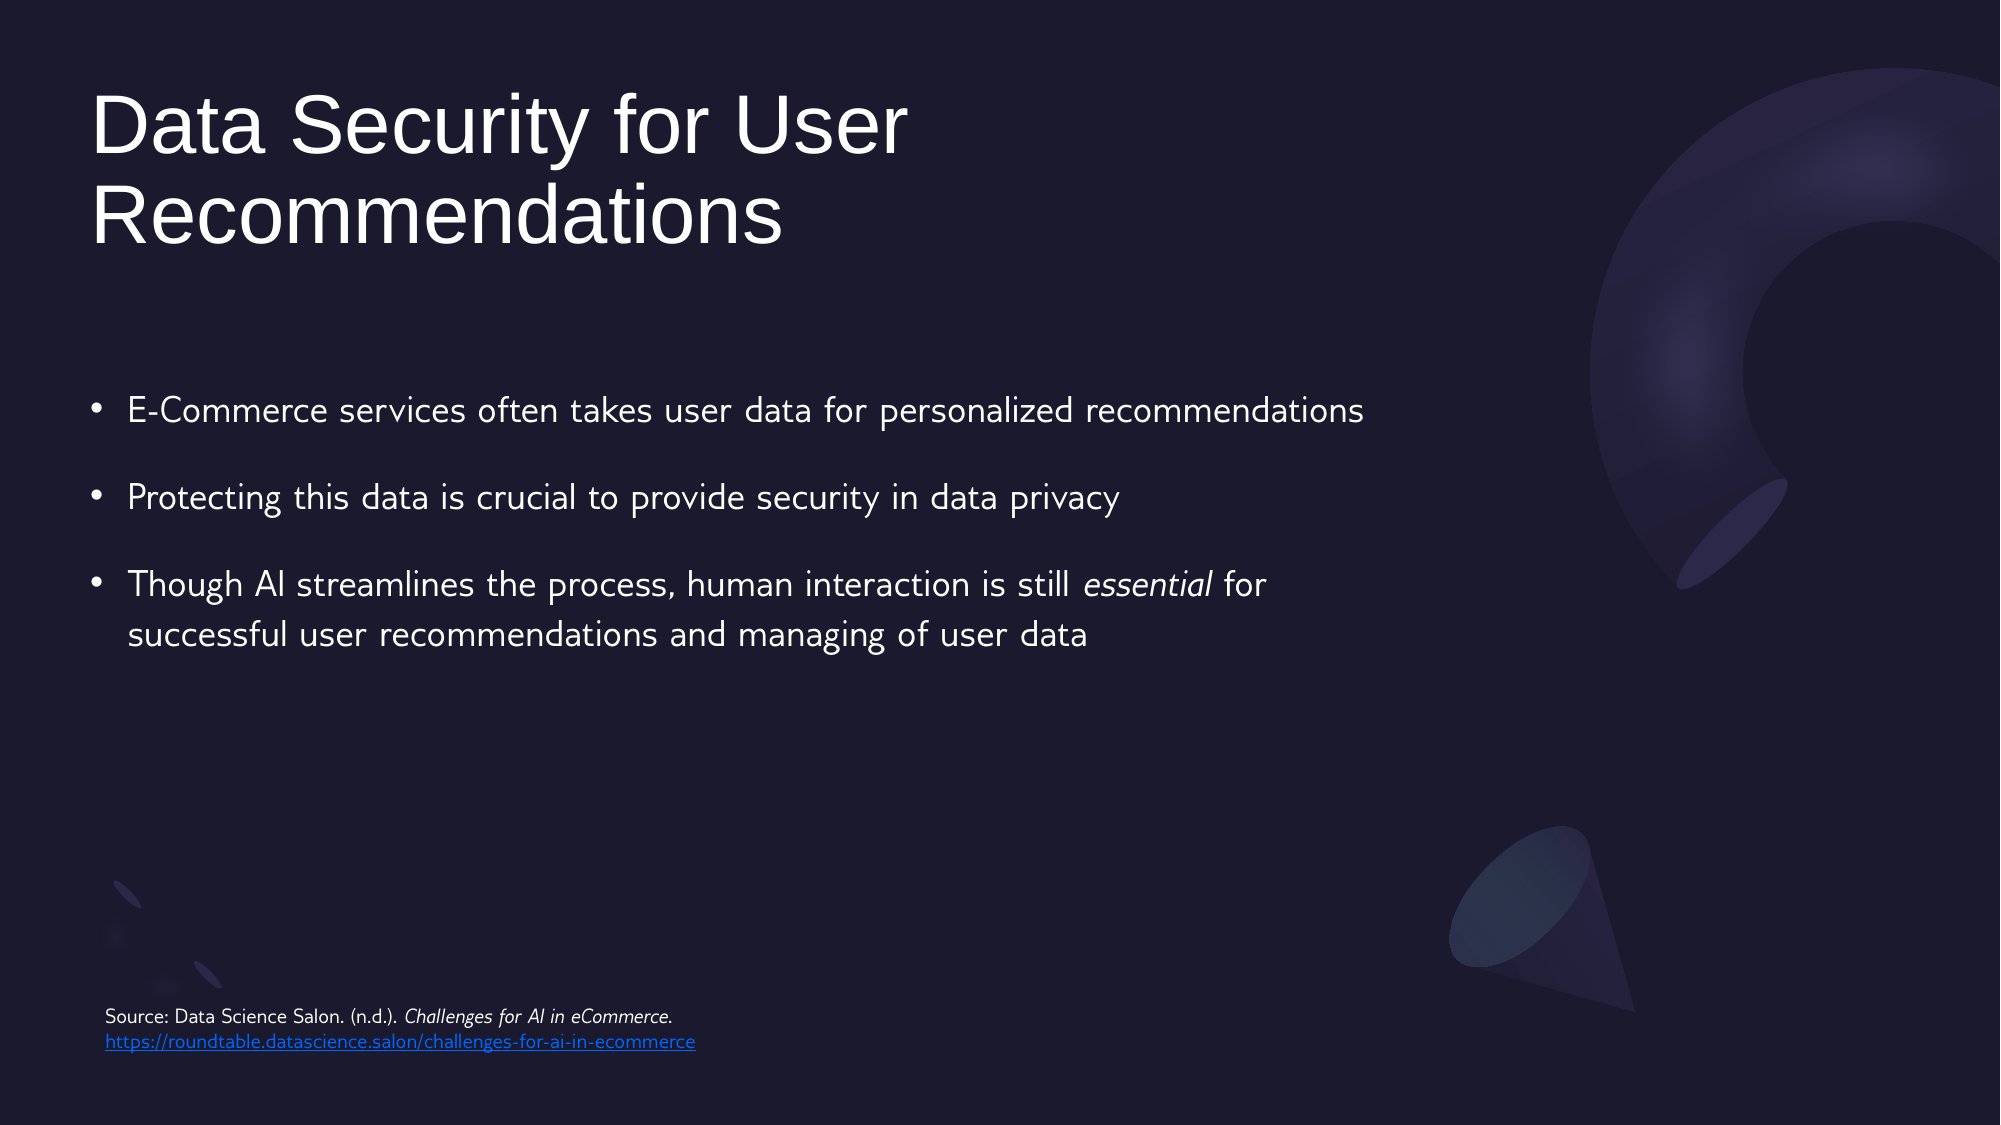

# Data Security for User Recommendations

E-Commerce services often takes user data for personalized recommendations
Protecting this data is crucial to provide security in data privacy
Though AI streamlines the process, human interaction is still essential for successful user recommendations and managing of user data

Source: Data Science Salon. (n.d.). Challenges for AI in eCommerce.  https://roundtable.datascience.salon/challenges-for-ai-in-ecommerce